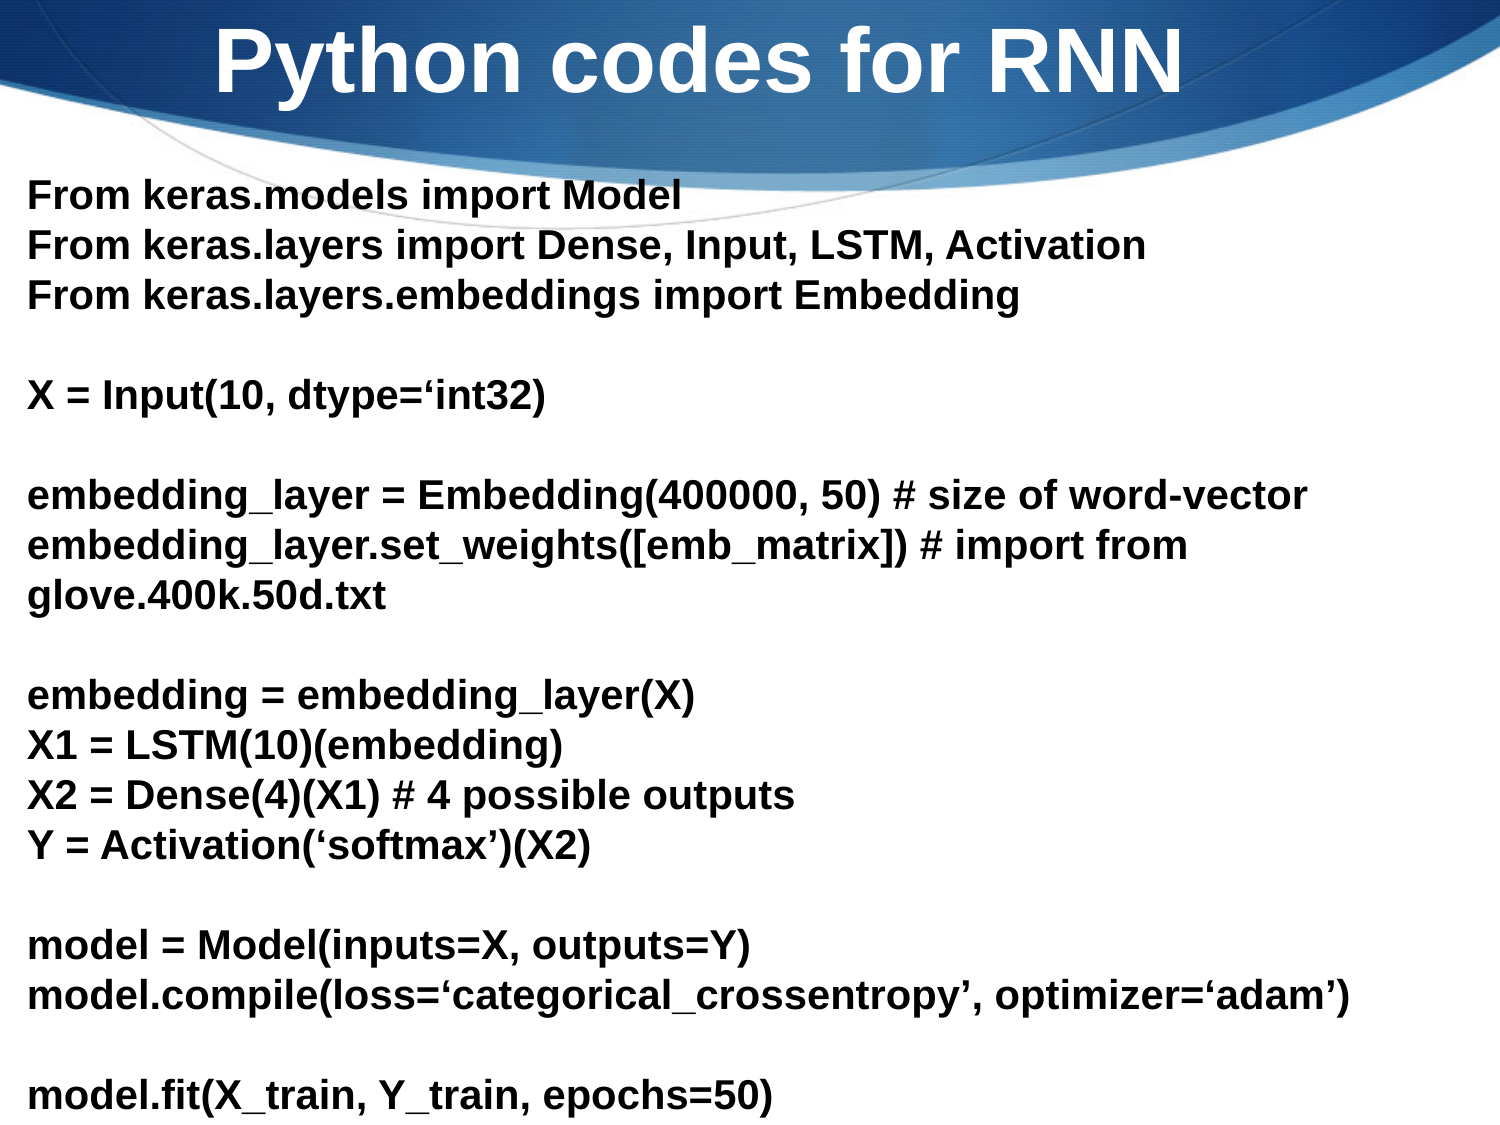

Python codes for RNN
From keras.models import Model
From keras.layers import Dense, Input, LSTM, Activation
From keras.layers.embeddings import Embedding

X = Input(10, dtype=‘int32)

embedding_layer = Embedding(400000, 50) # size of word-vector
embedding_layer.set_weights([emb_matrix]) # import from glove.400k.50d.txt

embedding = embedding_layer(X)
X1 = LSTM(10)(embedding)
X2 = Dense(4)(X1) # 4 possible outputs
Y = Activation(‘softmax’)(X2)

model = Model(inputs=X, outputs=Y)
model.compile(loss=‘categorical_crossentropy’, optimizer=‘adam’)

model.fit(X_train, Y_train, epochs=50)